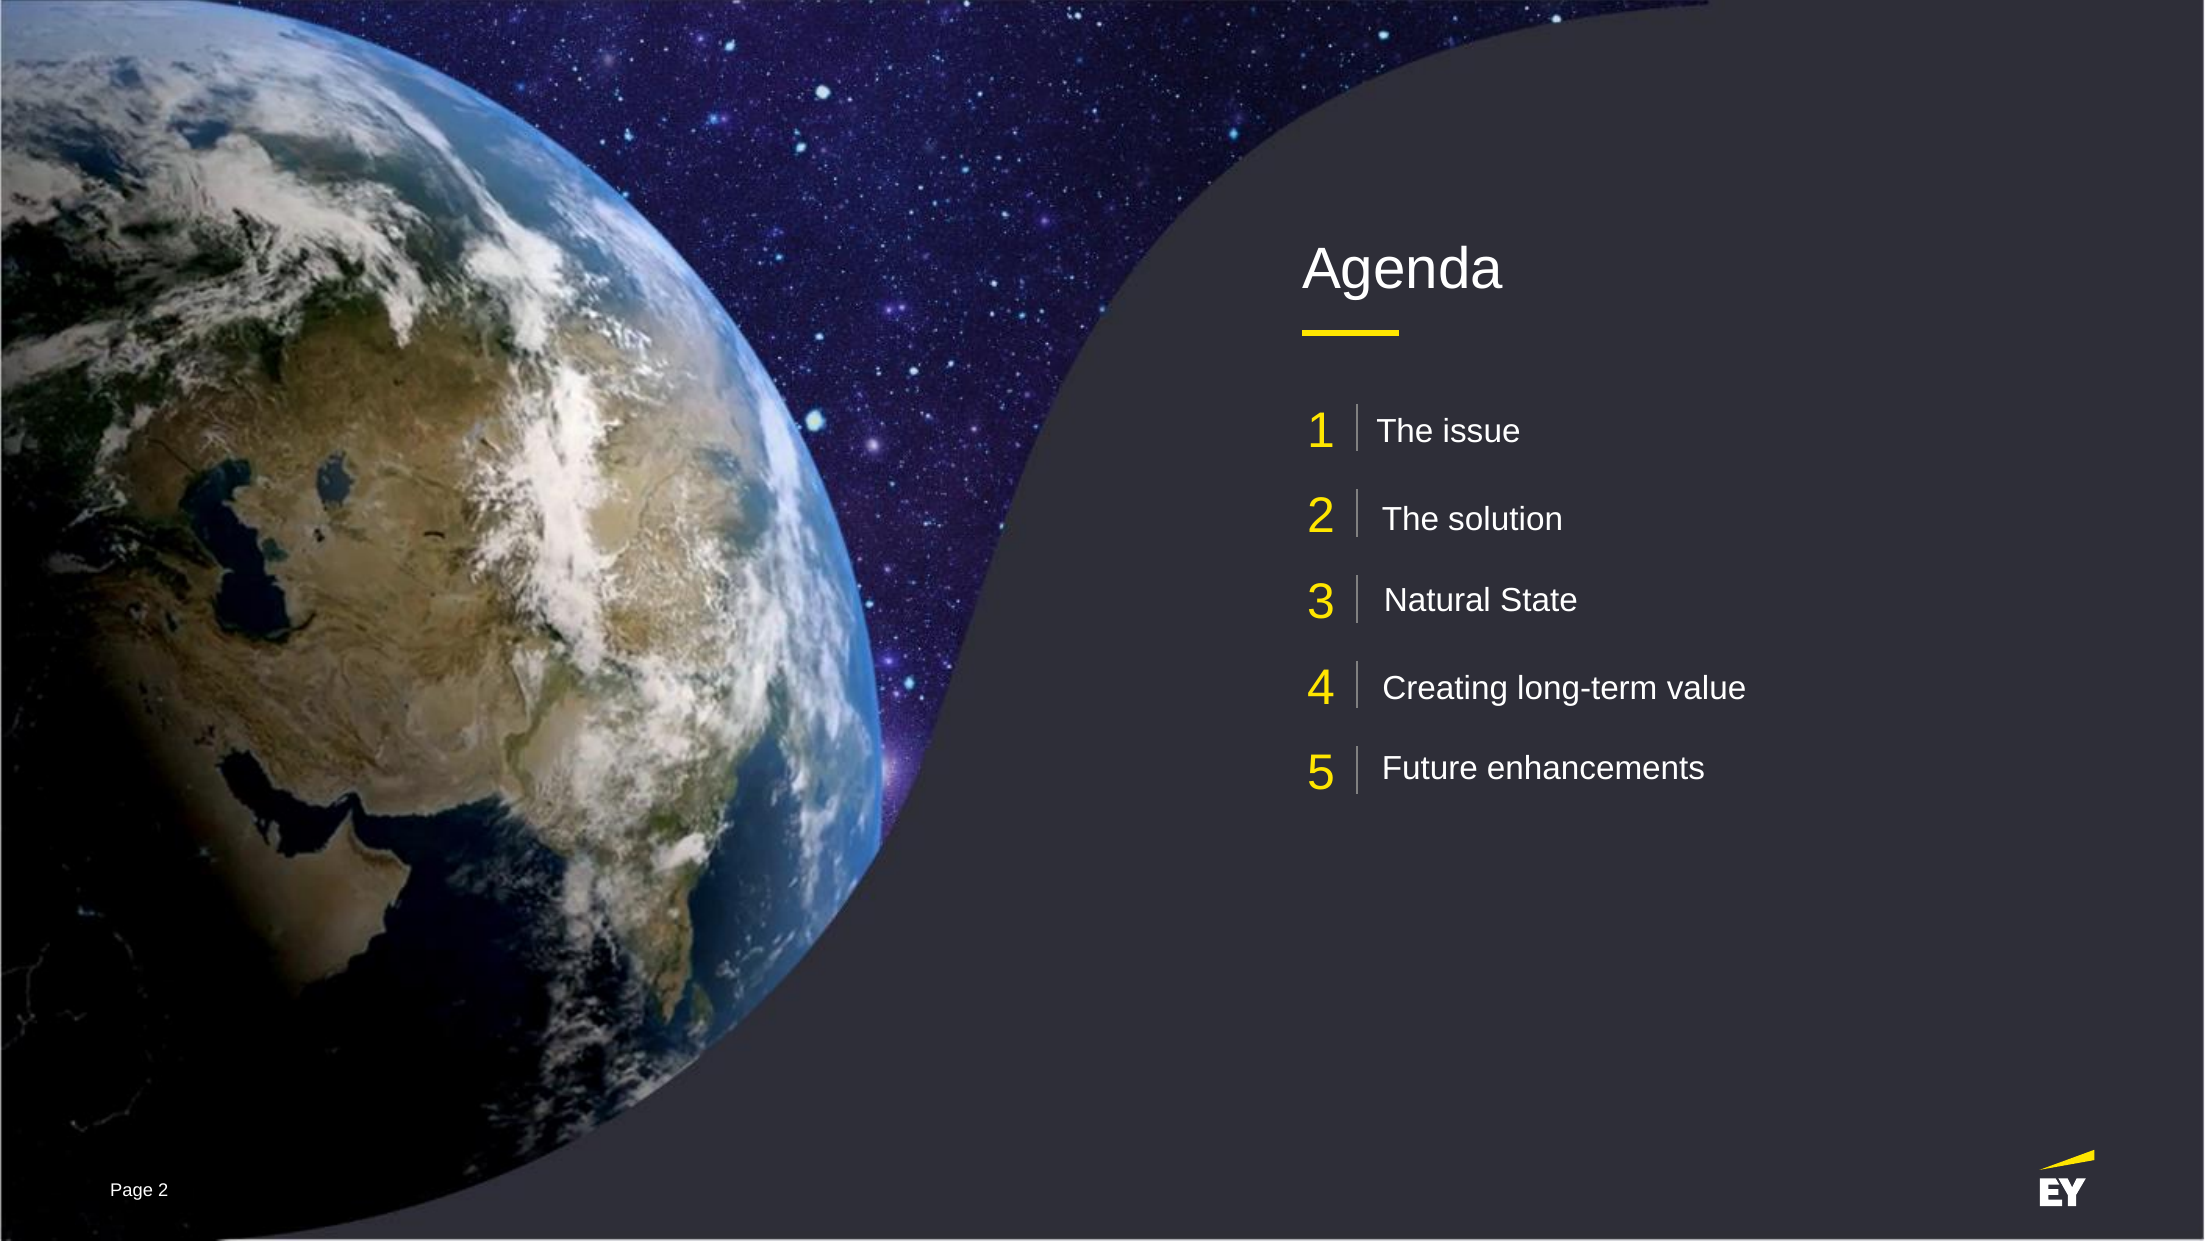

Agenda
1
The issue
2
The solution
3
Natural State
4
Creating long-term value
5
Future enhancements